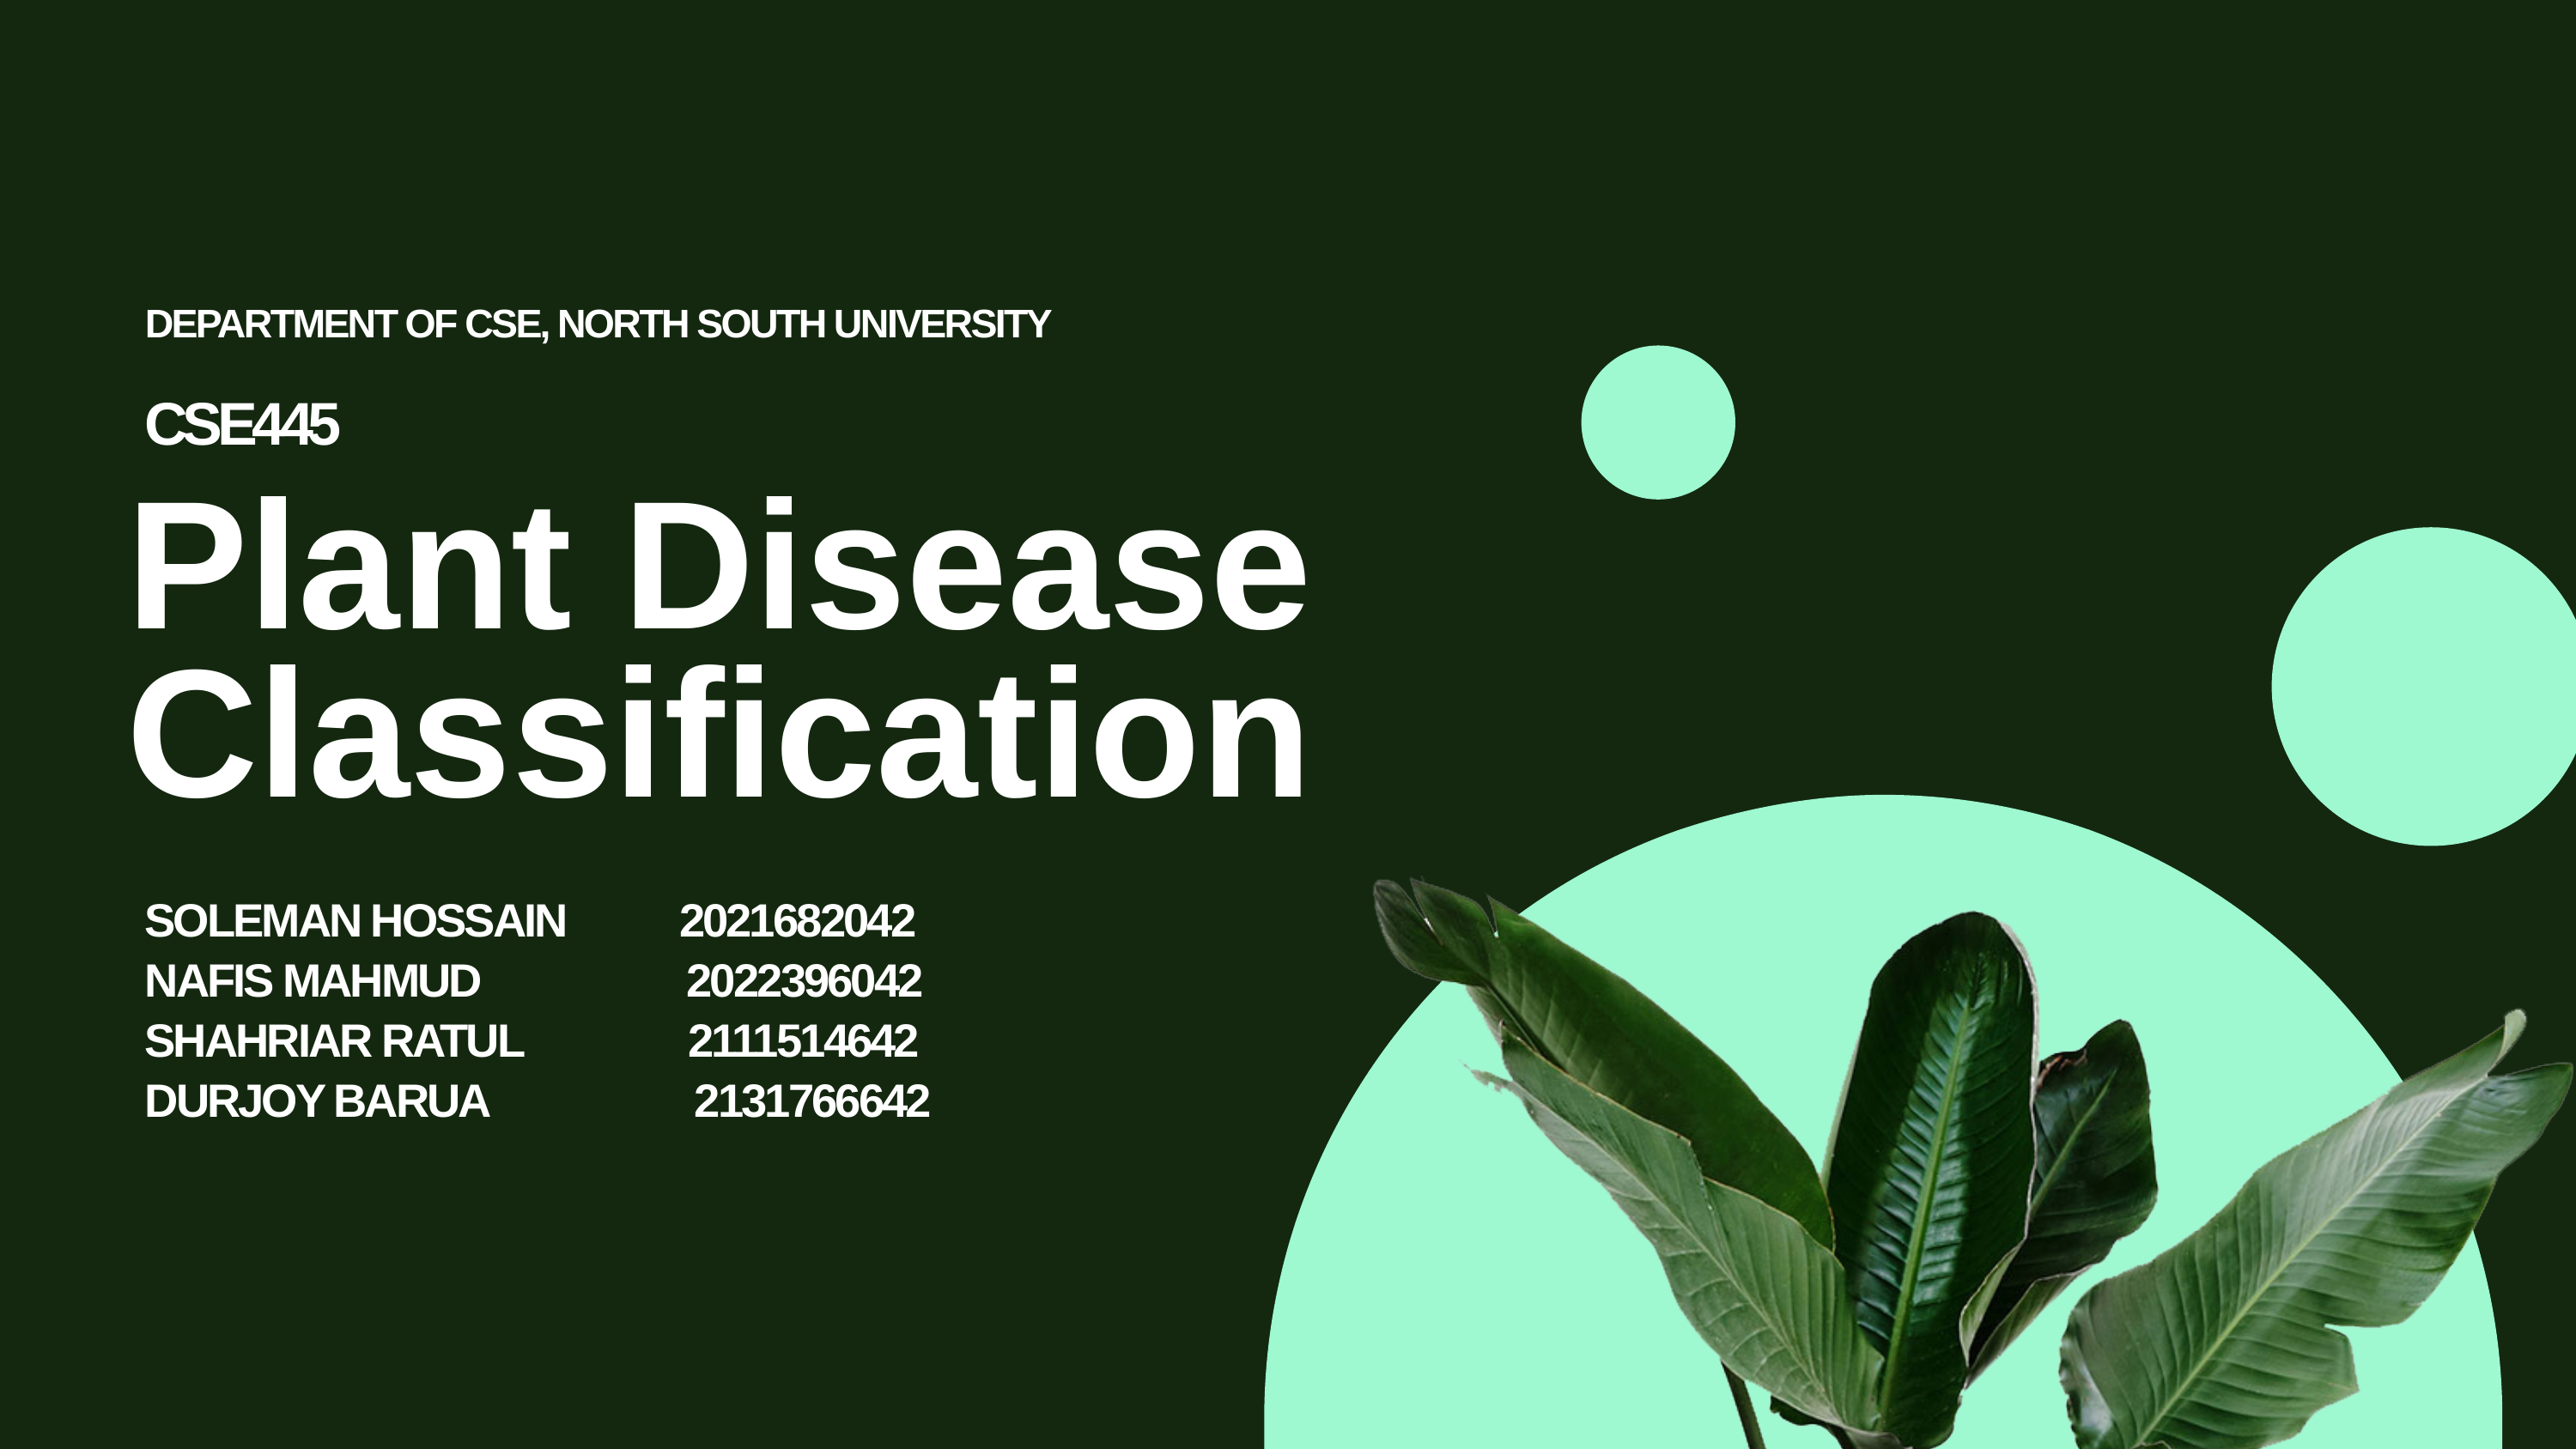

DEPARTMENT OF CSE, NORTH SOUTH UNIVERSITY

CSE445
Plant Disease Classification

SOLEMAN HOSSAIN           2021682042
NAFIS MAHMUD                    2022396042
SHAHRIAR RATUL                2111514642
DURJOY BARUA                    2131766642